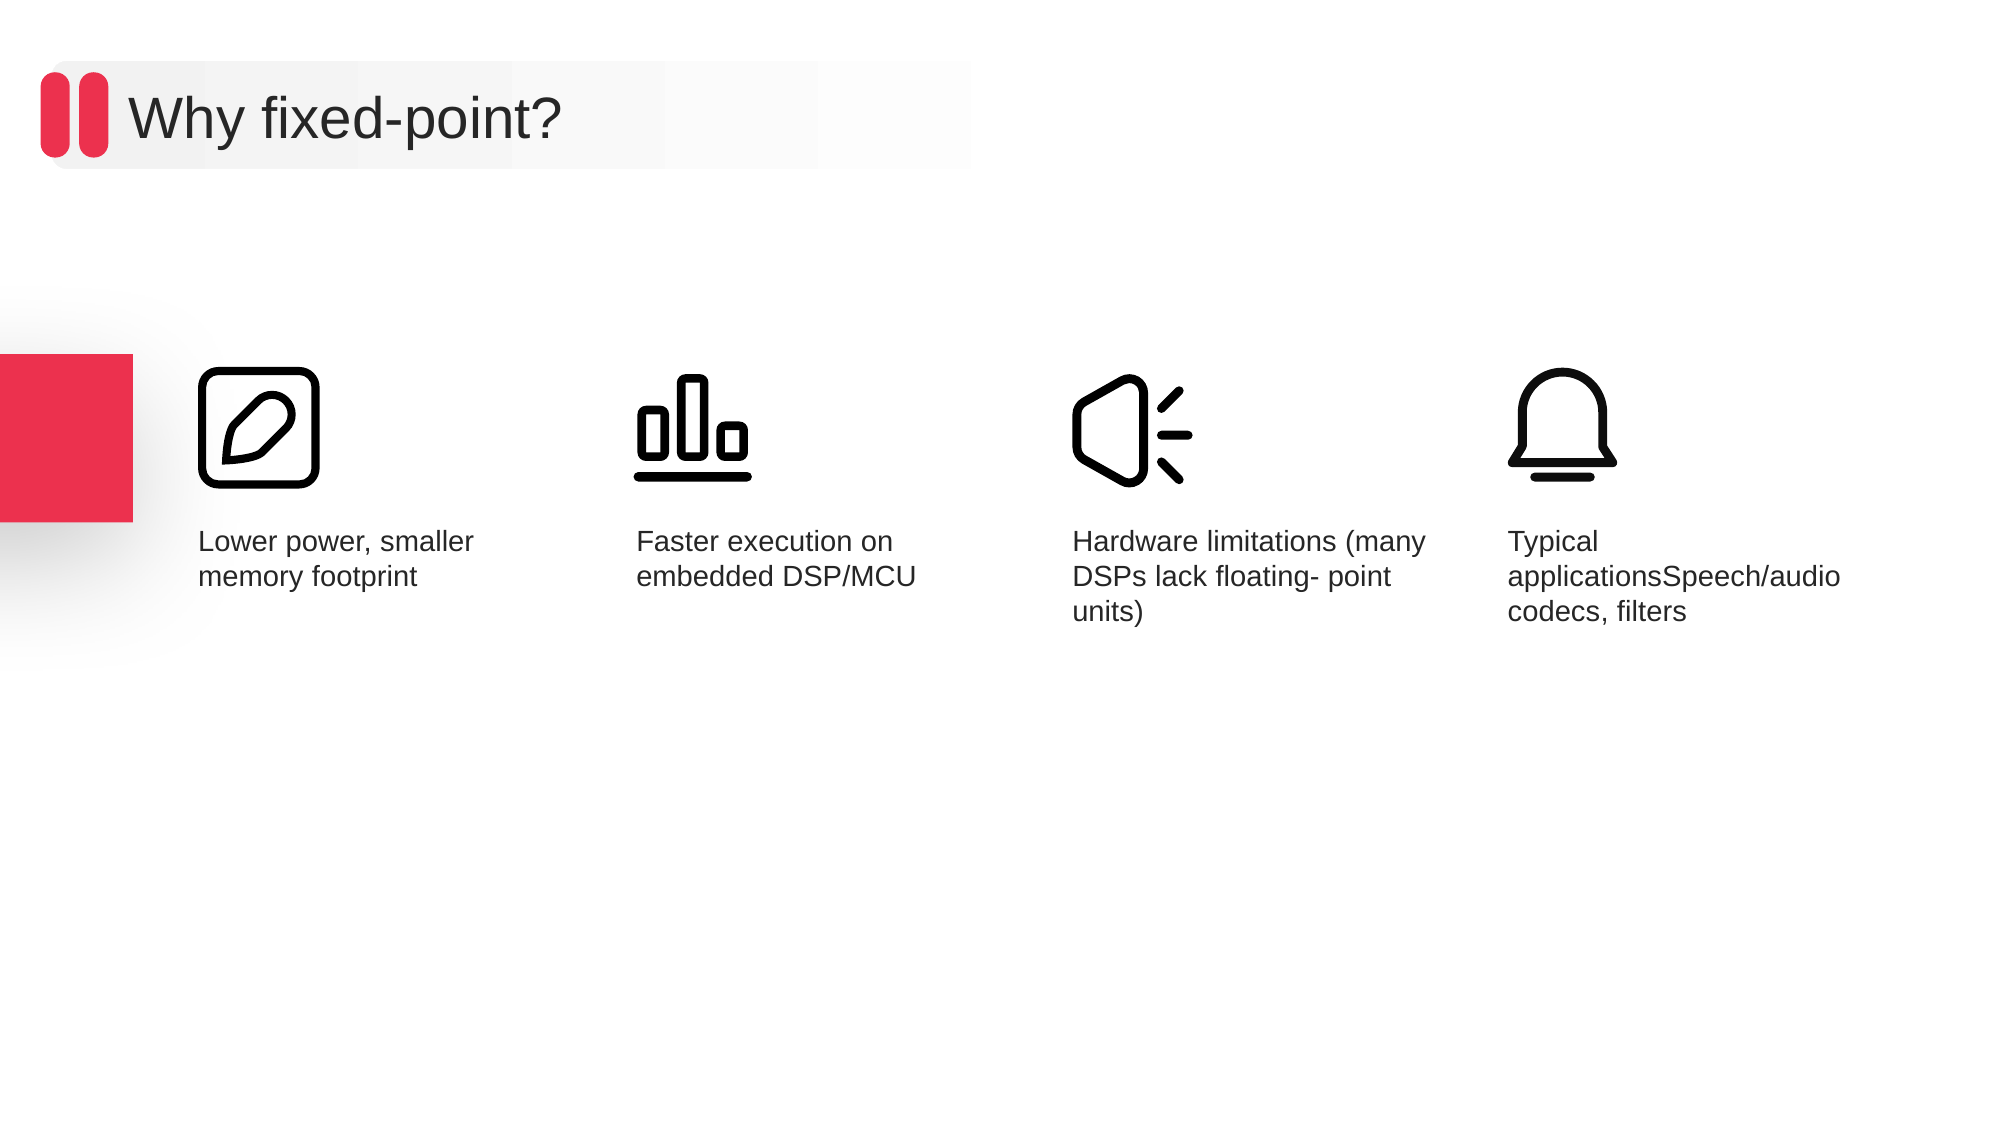

Why fixed-point?

Faster execution on embedded DSP/MCU
Hardware limitations (many DSPs lack floating- point units)
Typical applicationsSpeech/audio codecs, filters
Lower power, smaller memory footprint